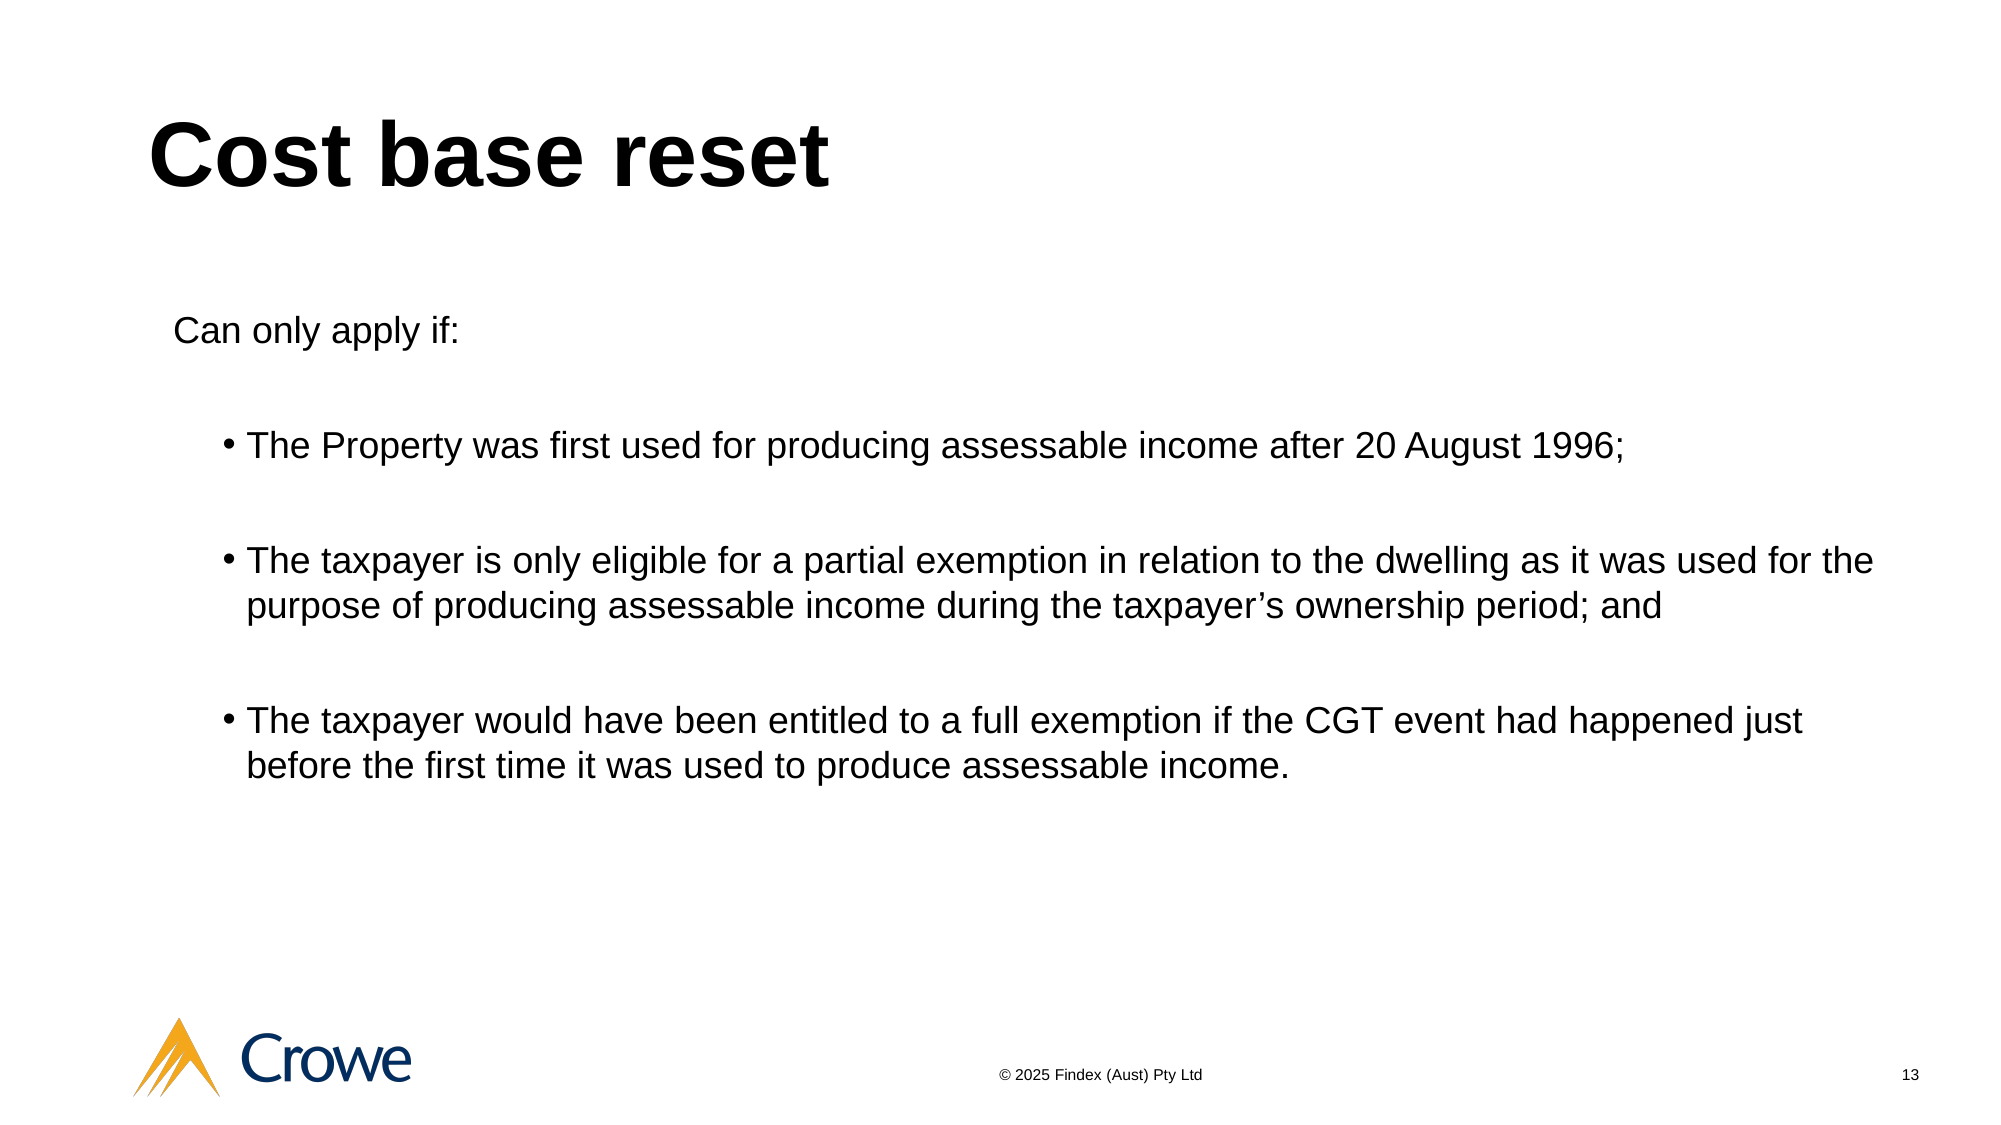

# Cost base reset

Can only apply if:

The Property was first used for producing assessable income after 20 August 1996;

The taxpayer is only eligible for a partial exemption in relation to the dwelling as it was used for the purpose of producing assessable income during the taxpayer’s ownership period; and

The taxpayer would have been entitled to a full exemption if the CGT event had happened just before the first time it was used to produce assessable income.